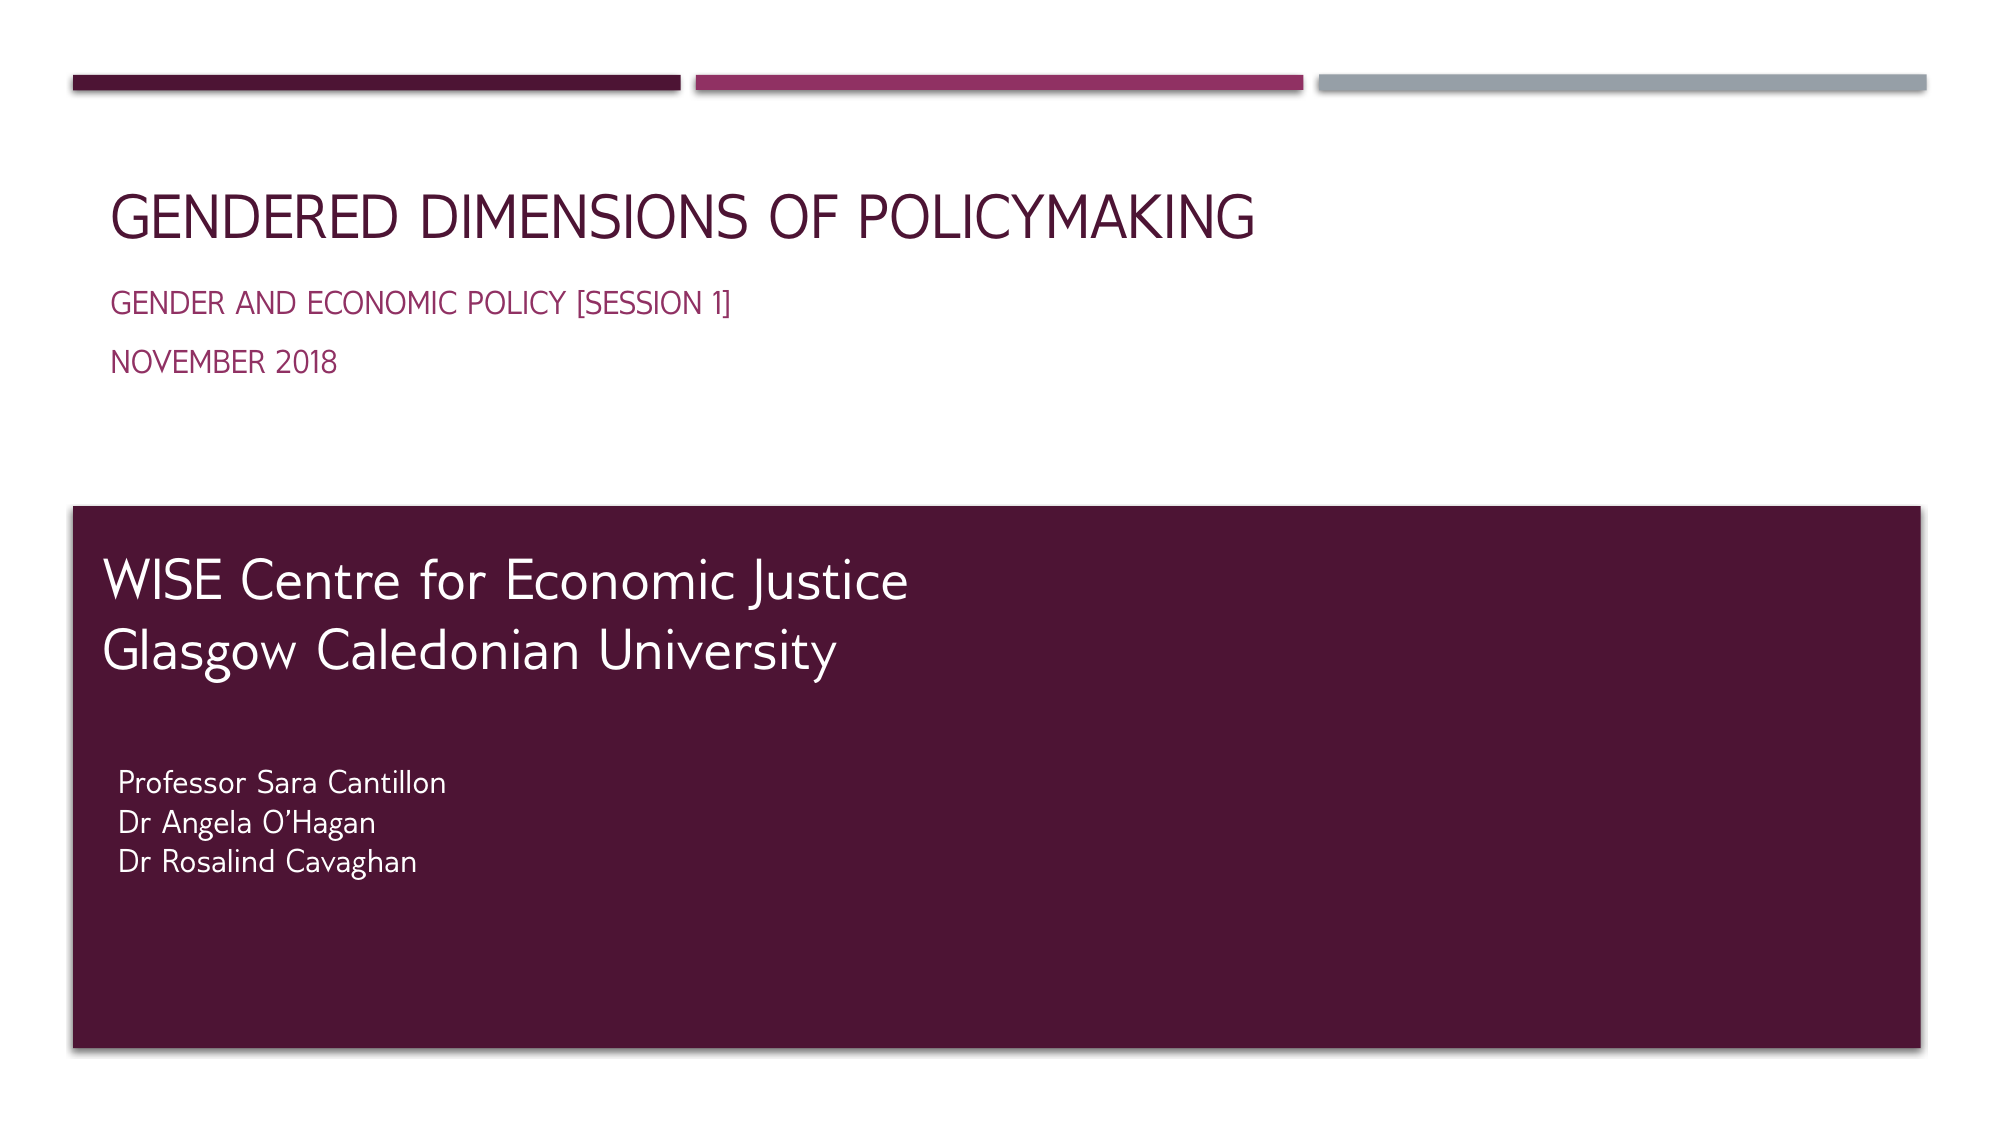

# Gendered dimensions of policymaking
Gender and Economic Policy [session 1]
November 2018
WISE Centre for Economic Justice
Glasgow Caledonian University
Professor Sara Cantillon
Dr Angela O’Hagan
Dr Rosalind Cavaghan